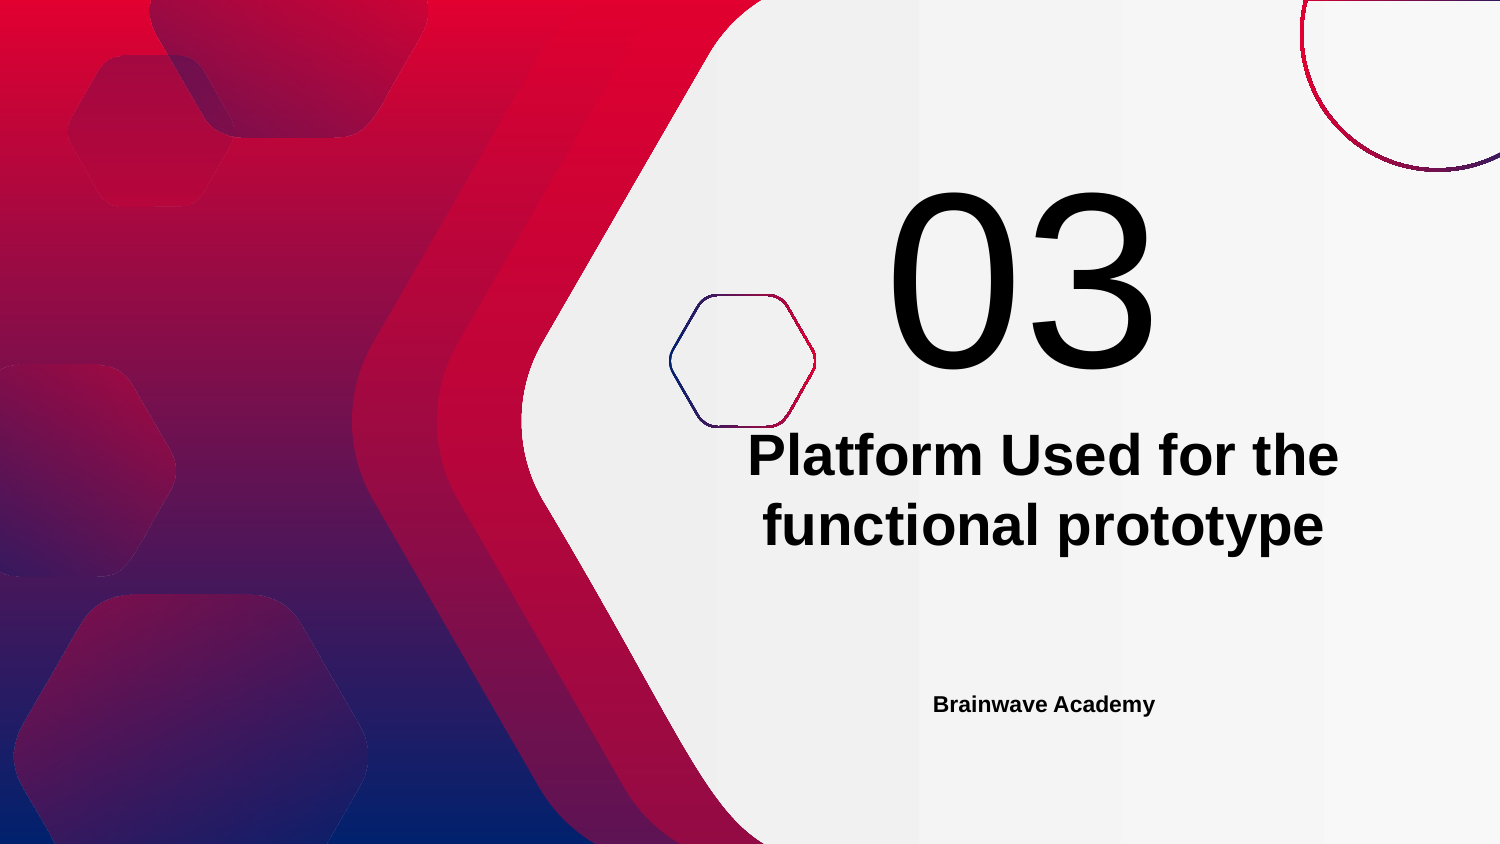

03

# Platform Used for the functional prototype Brainwave Academy